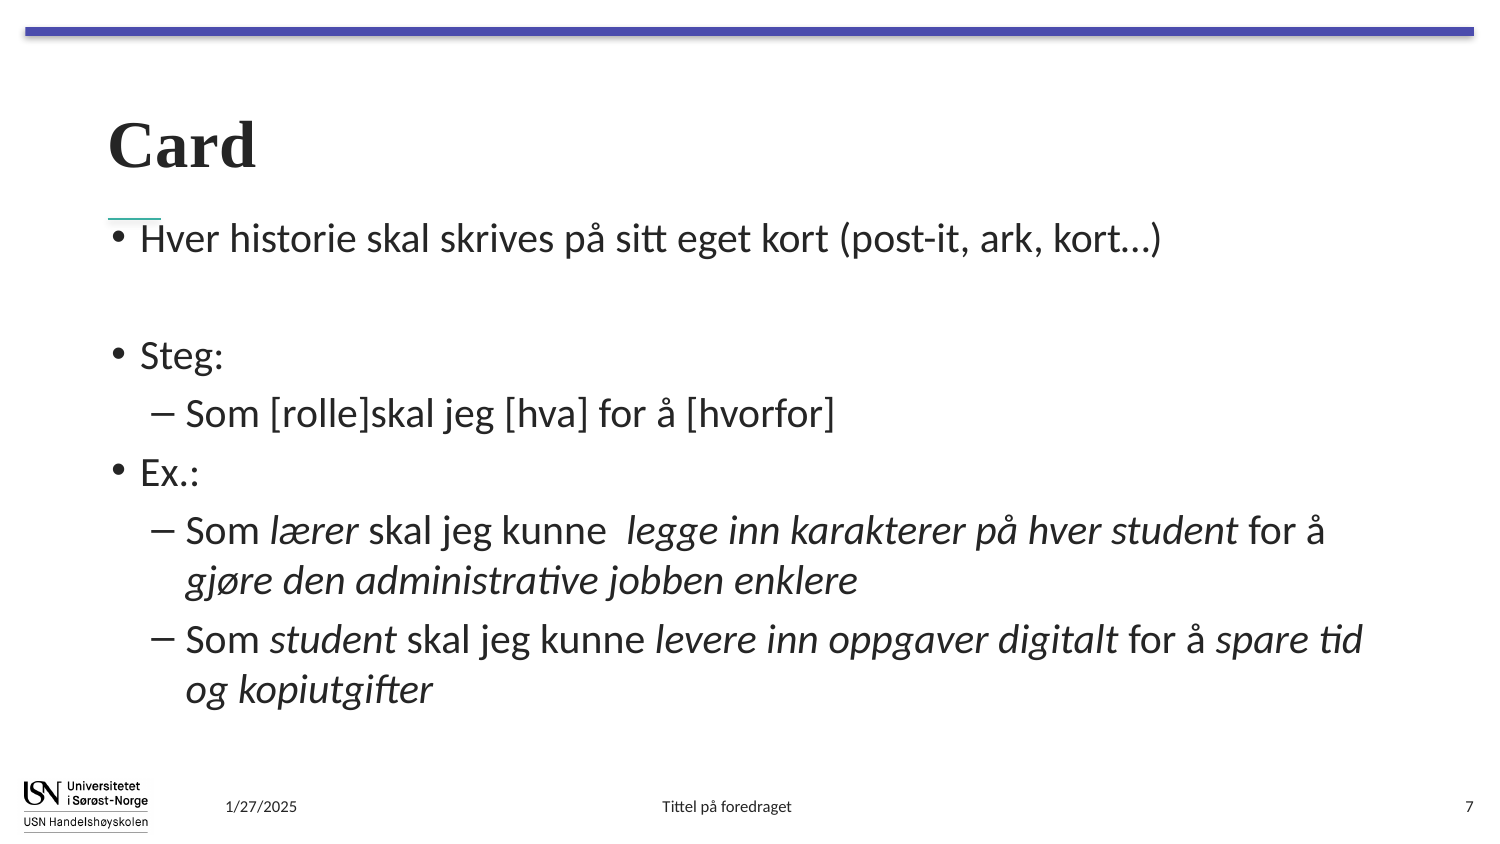

# Card
Hver historie skal skrives på sitt eget kort (post-it, ark, kort…)

Steg:
Som [rolle]skal jeg [hva] for å [hvorfor]
Ex.:
Som lærer skal jeg kunne  legge inn karakterer på hver student for å gjøre den administrative jobben enklere
Som student skal jeg kunne levere inn oppgaver digitalt for å spare tid og kopiutgifter
1/27/2025
Tittel på foredraget
7